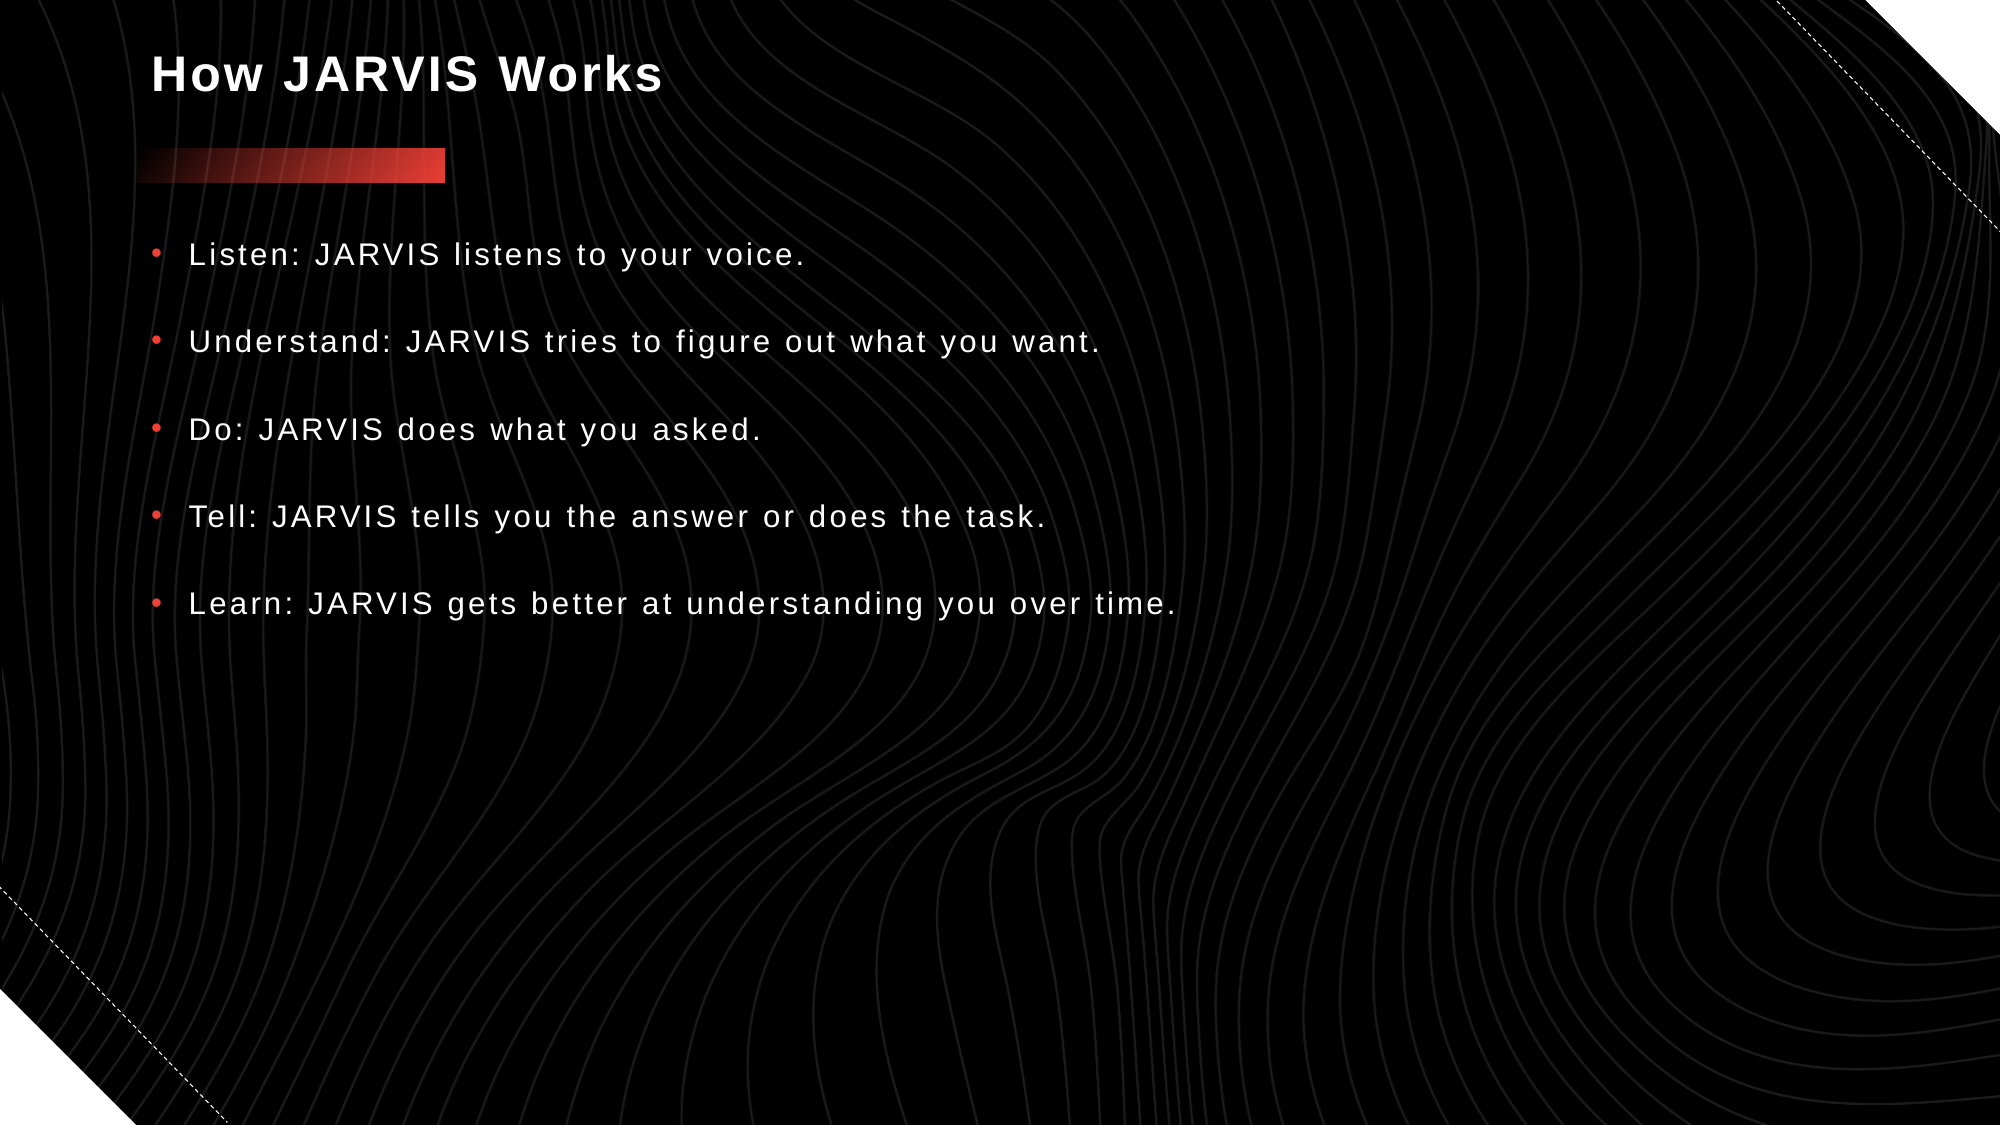

# How JARVIS Works
Listen: JARVIS listens to your voice.
Understand: JARVIS tries to figure out what you want.
Do: JARVIS does what you asked.
Tell: JARVIS tells you the answer or does the task.
Learn: JARVIS gets better at understanding you over time.